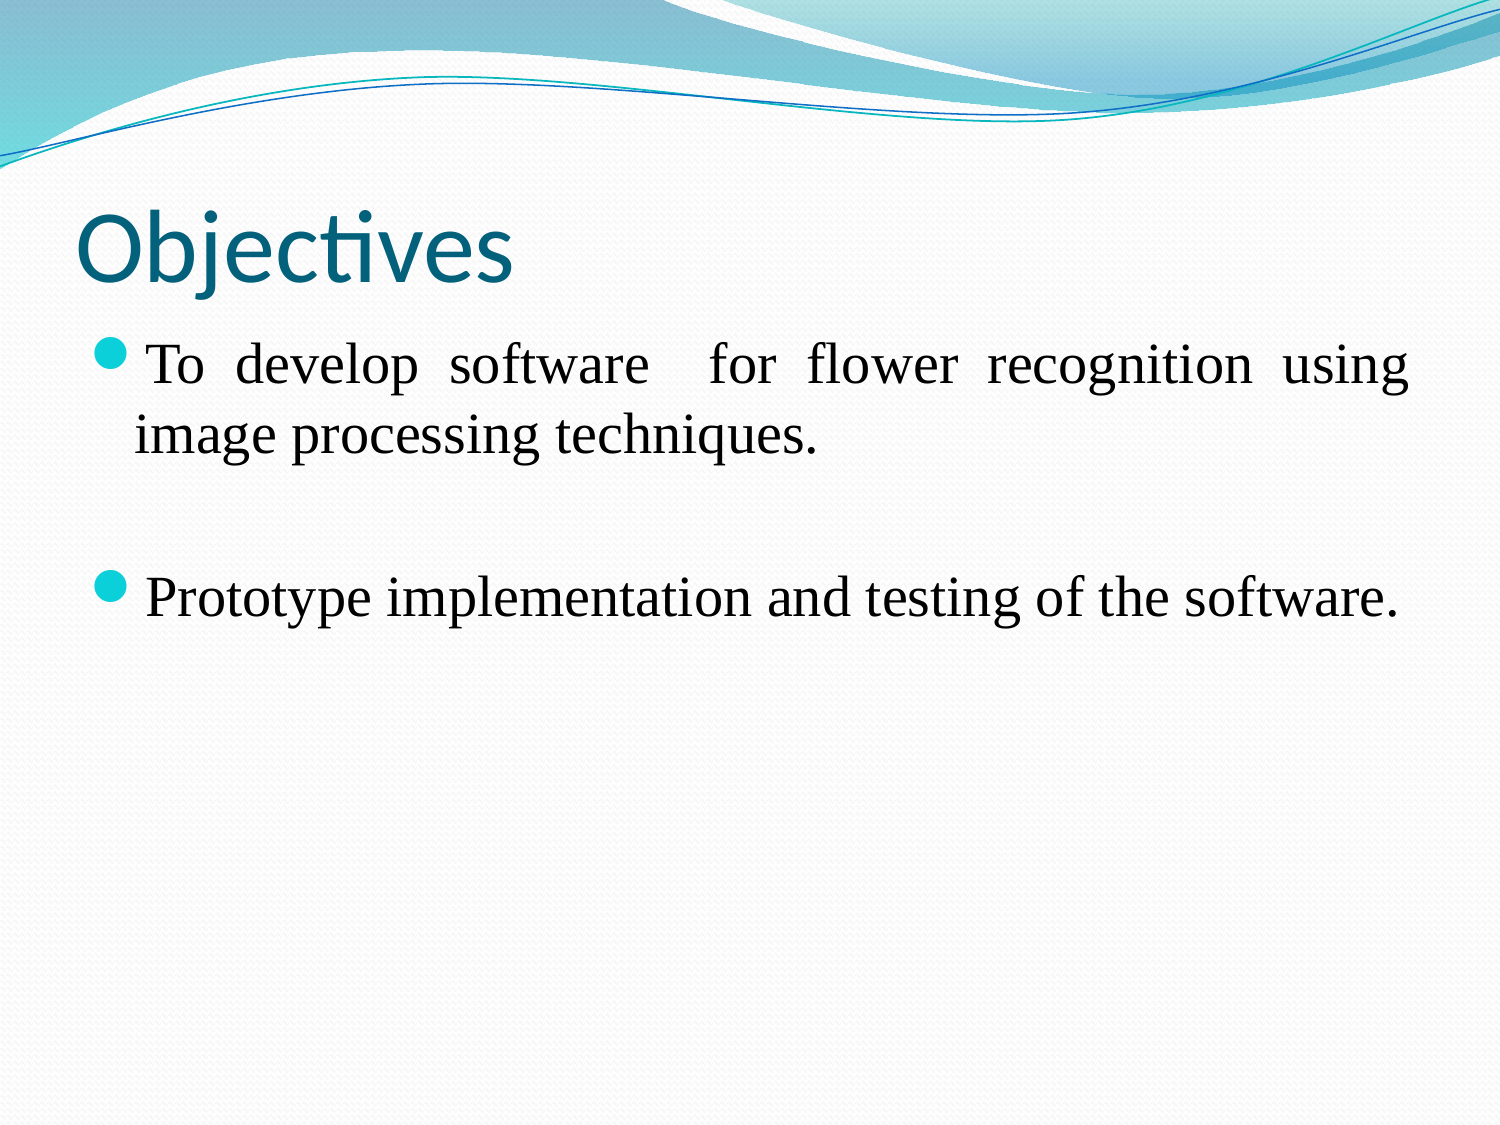

# Objectives
To develop software  for flower recognition using image processing techniques.

Prototype implementation and testing of the software.